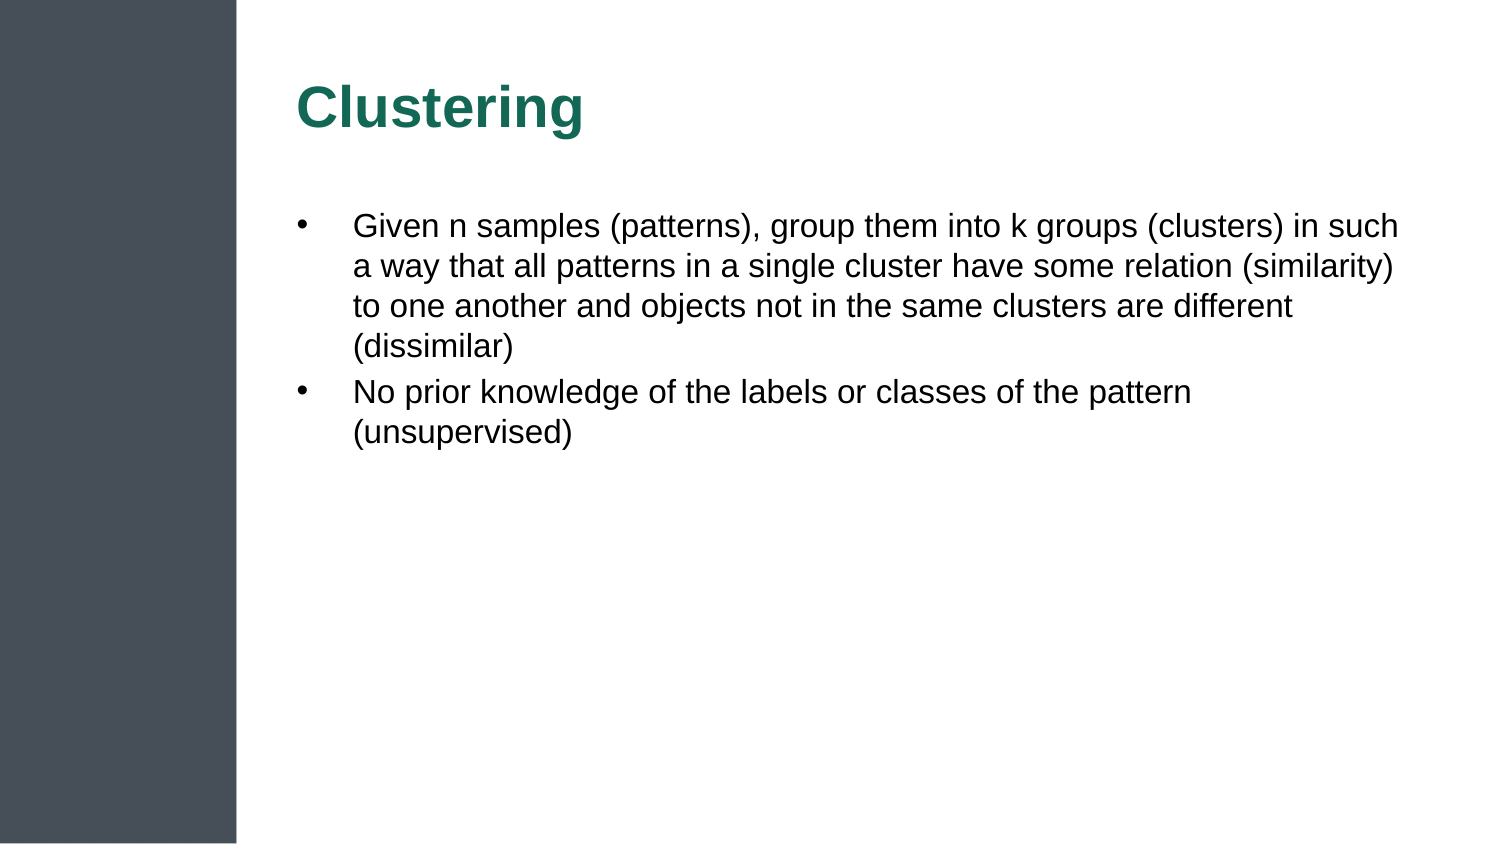

# Clustering
Given n samples (patterns), group them into k groups (clusters) in such a way that all patterns in a single cluster have some relation (similarity) to one another and objects not in the same clusters are different (dissimilar)
No prior knowledge of the labels or classes of the pattern (unsupervised)